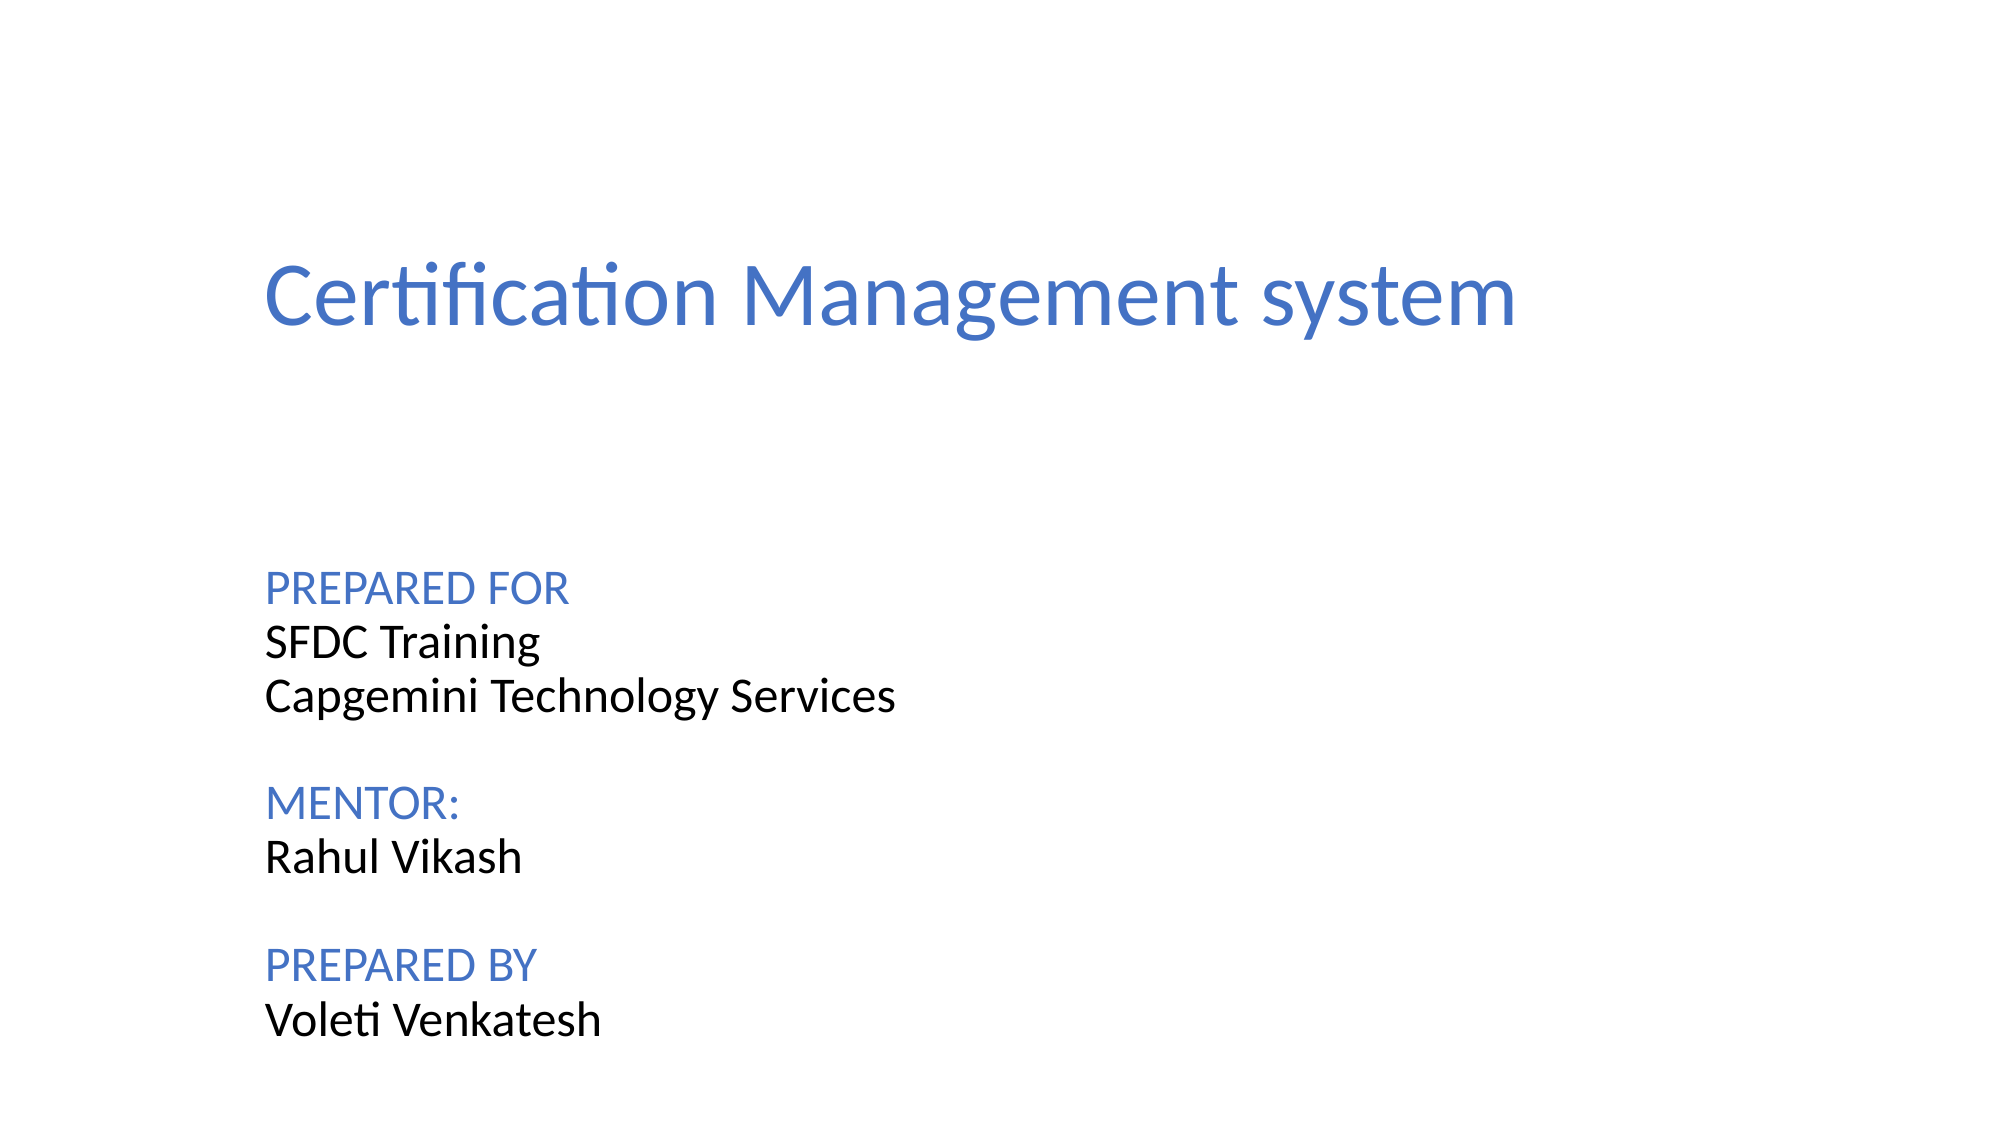

# Certification Management system          PREPARED FOR SFDC Training Capgemini Technology Services   MENTOR: Rahul Vikash   PREPARED BY Voleti Venkatesh